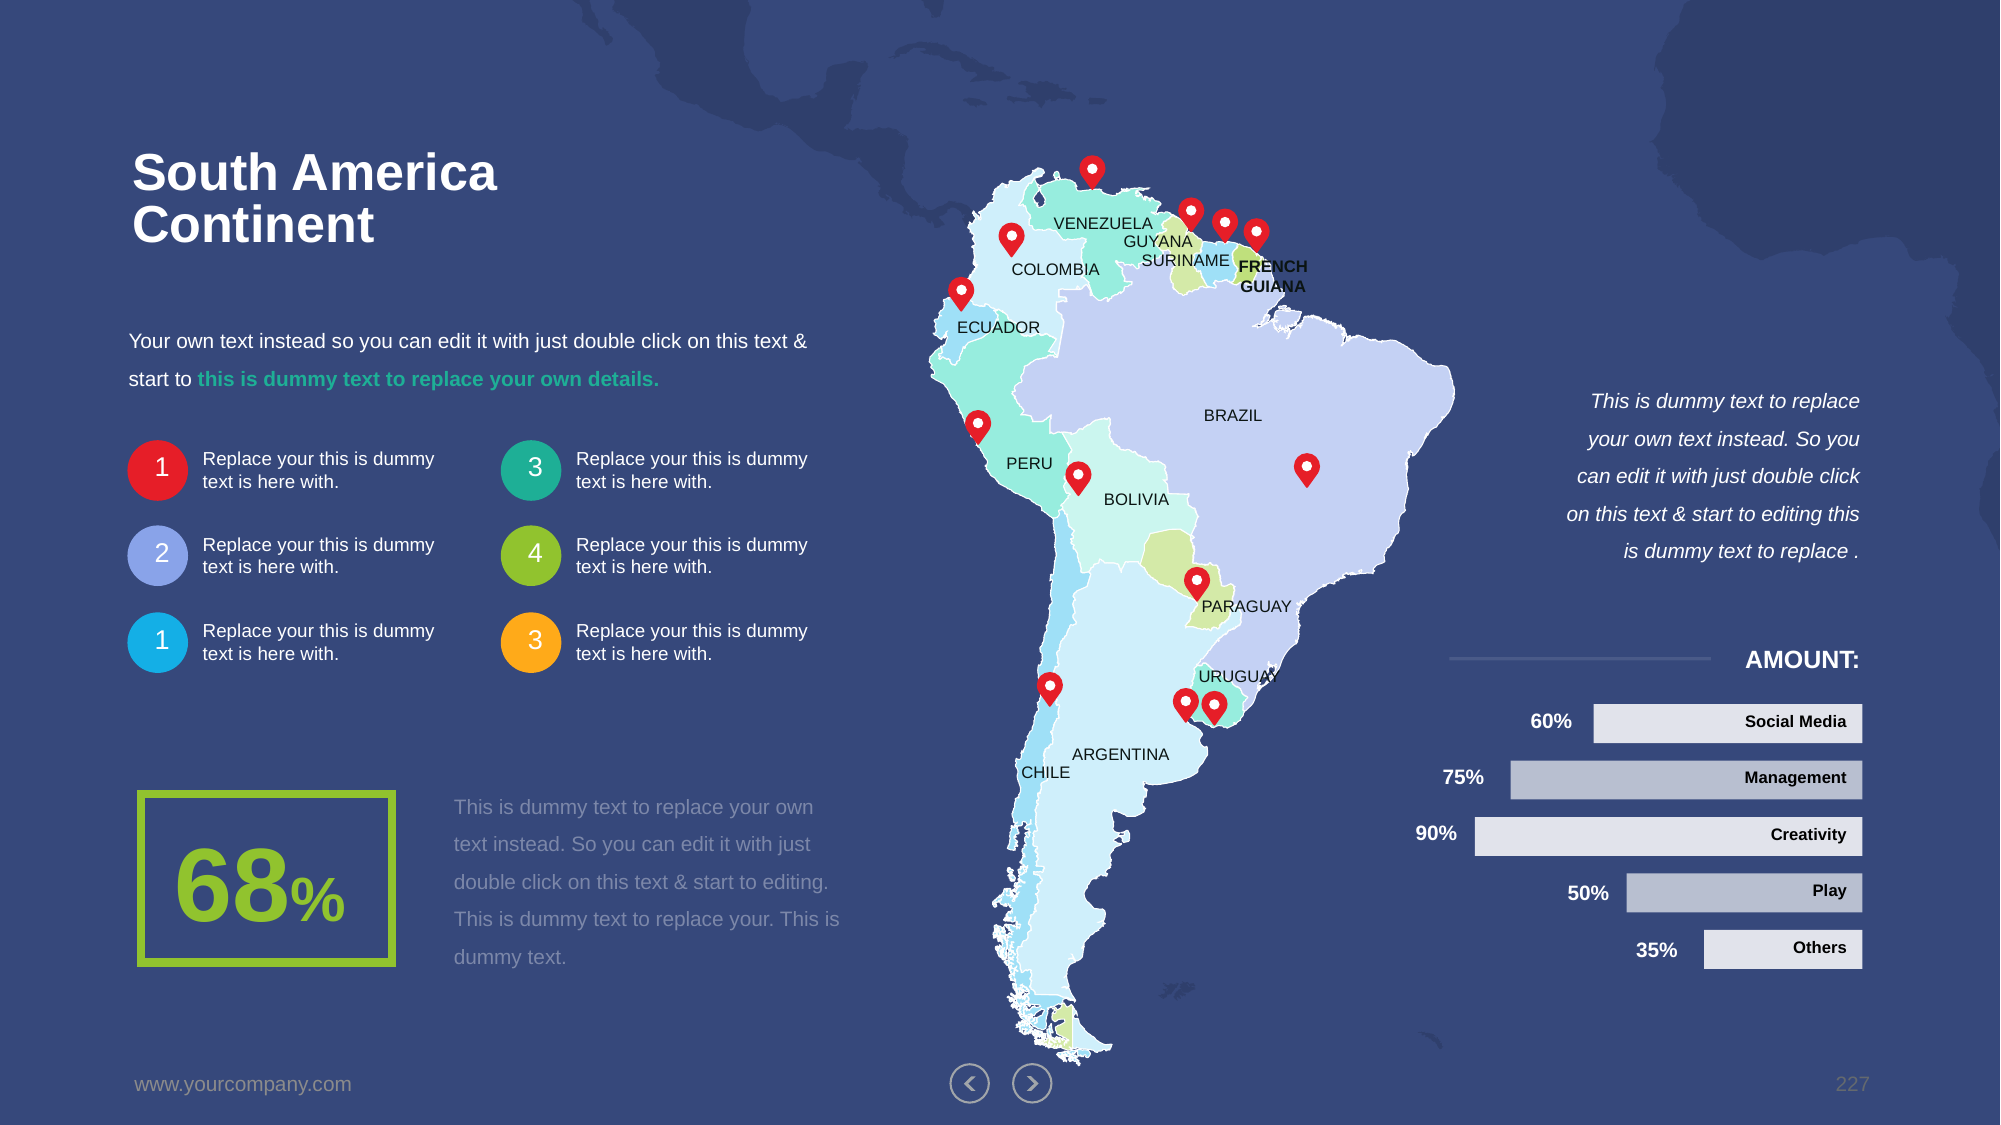

South America
Continent

VENEZUELA
GUYANA
SURINAME
FRENCH
GUIANA
COLOMBIA
ECUADOR
BRAZIL
PERU
BOLIVIA
PARAGUAY
URUGUAY
ARGENTINA
CHILE

Your own text instead so you can edit it with just double click on this text & start to this is dummy text to replace your own details.

This is dummy text to replace your own text instead. So you can edit it with just double click on this text & start to editing this is dummy text to replace .

Replace your this is dummy text is here with.
Replace your this is dummy text is here with.

1
3

Replace your this is dummy text is here with.
Replace your this is dummy text is here with.

2
4

Replace your this is dummy text is here with.
Replace your this is dummy text is here with.

1
3
AMOUNT:

Social Media
60%

Management
75%

Creativity
90%

Play
50%

Others
35%
This is dummy text to replace your own text instead. So you can edit it with just double click on this text & start to editing. This is dummy text to replace your. This is dummy text.

68%

www.yourcompany.com
227